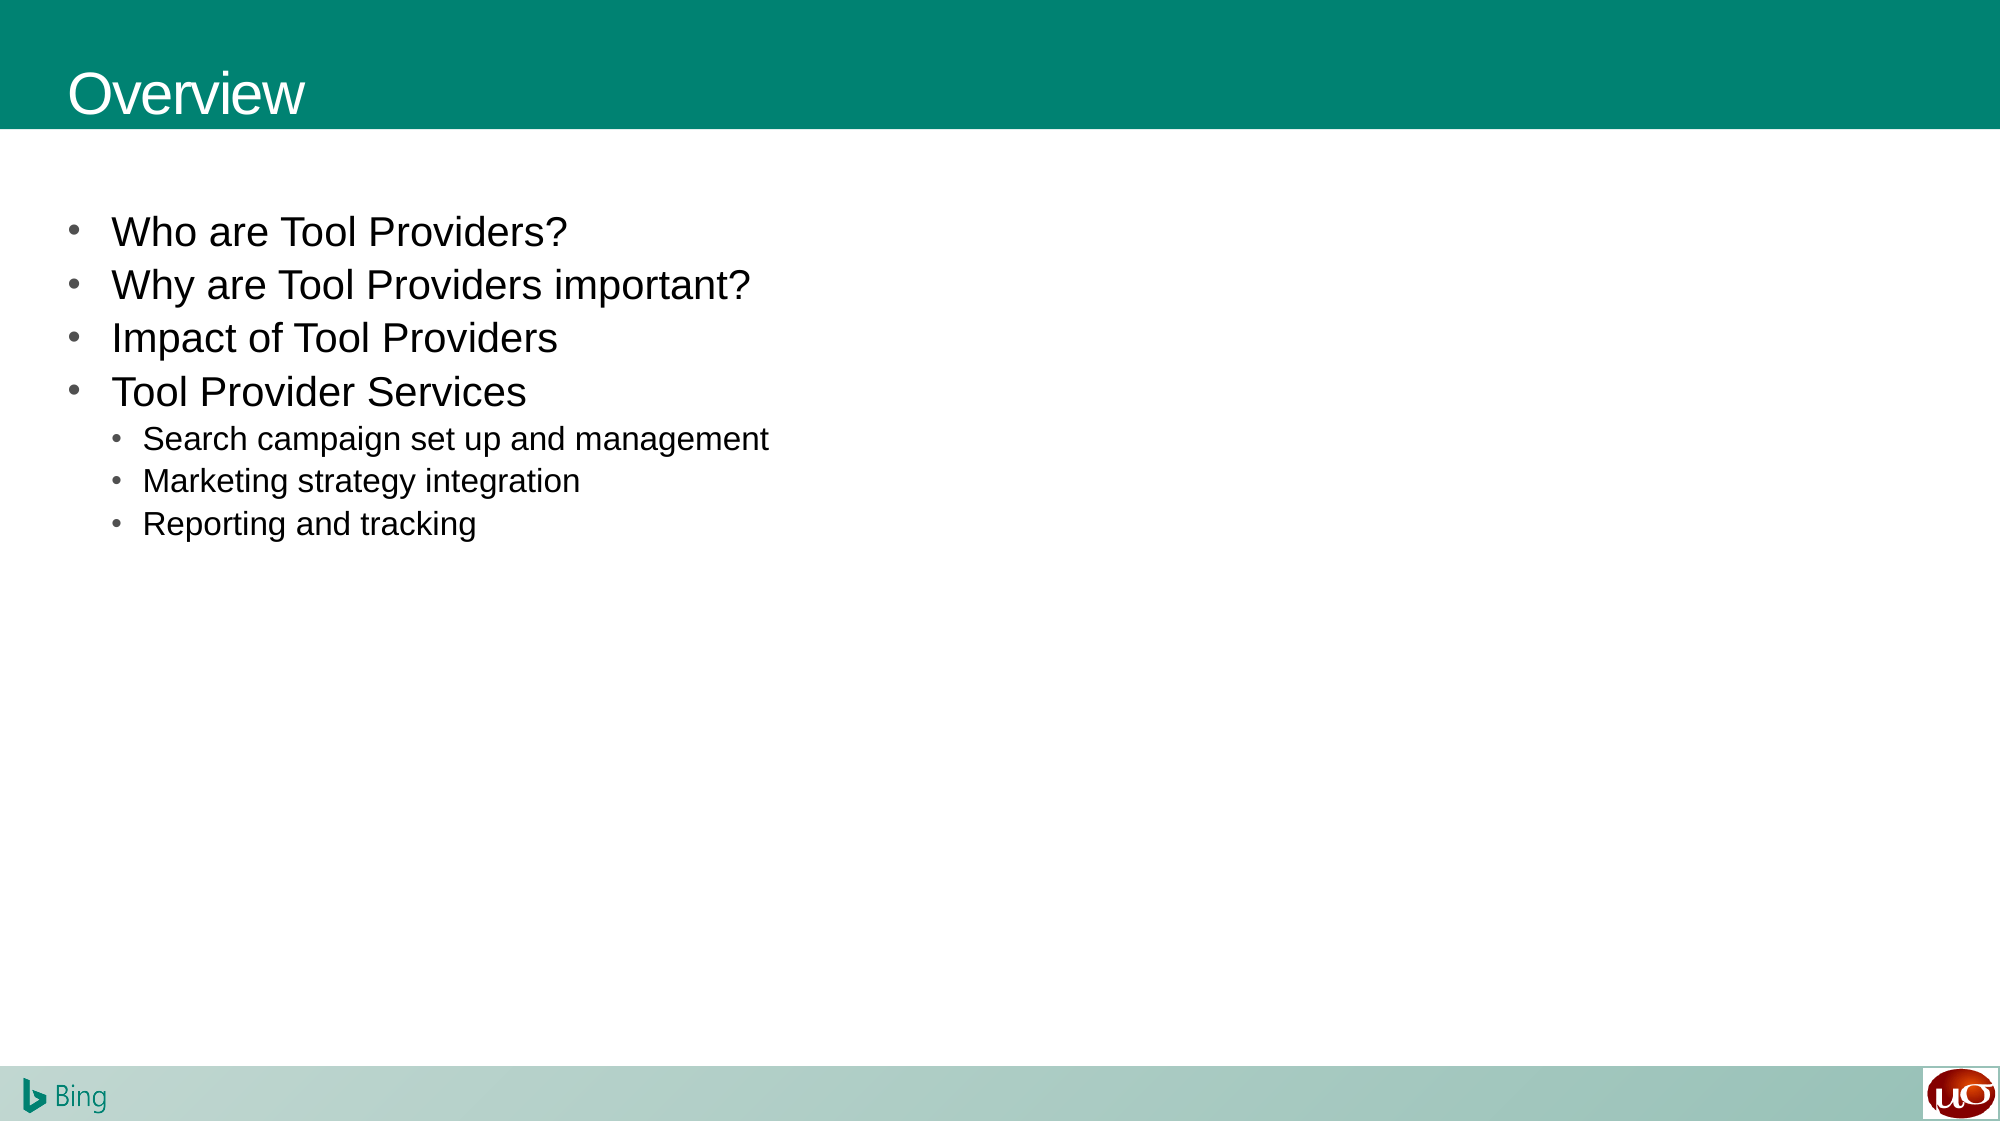

# Overview
Who are Tool Providers?
Why are Tool Providers important?
Impact of Tool Providers
Tool Provider Services
Search campaign set up and management
Marketing strategy integration
Reporting and tracking